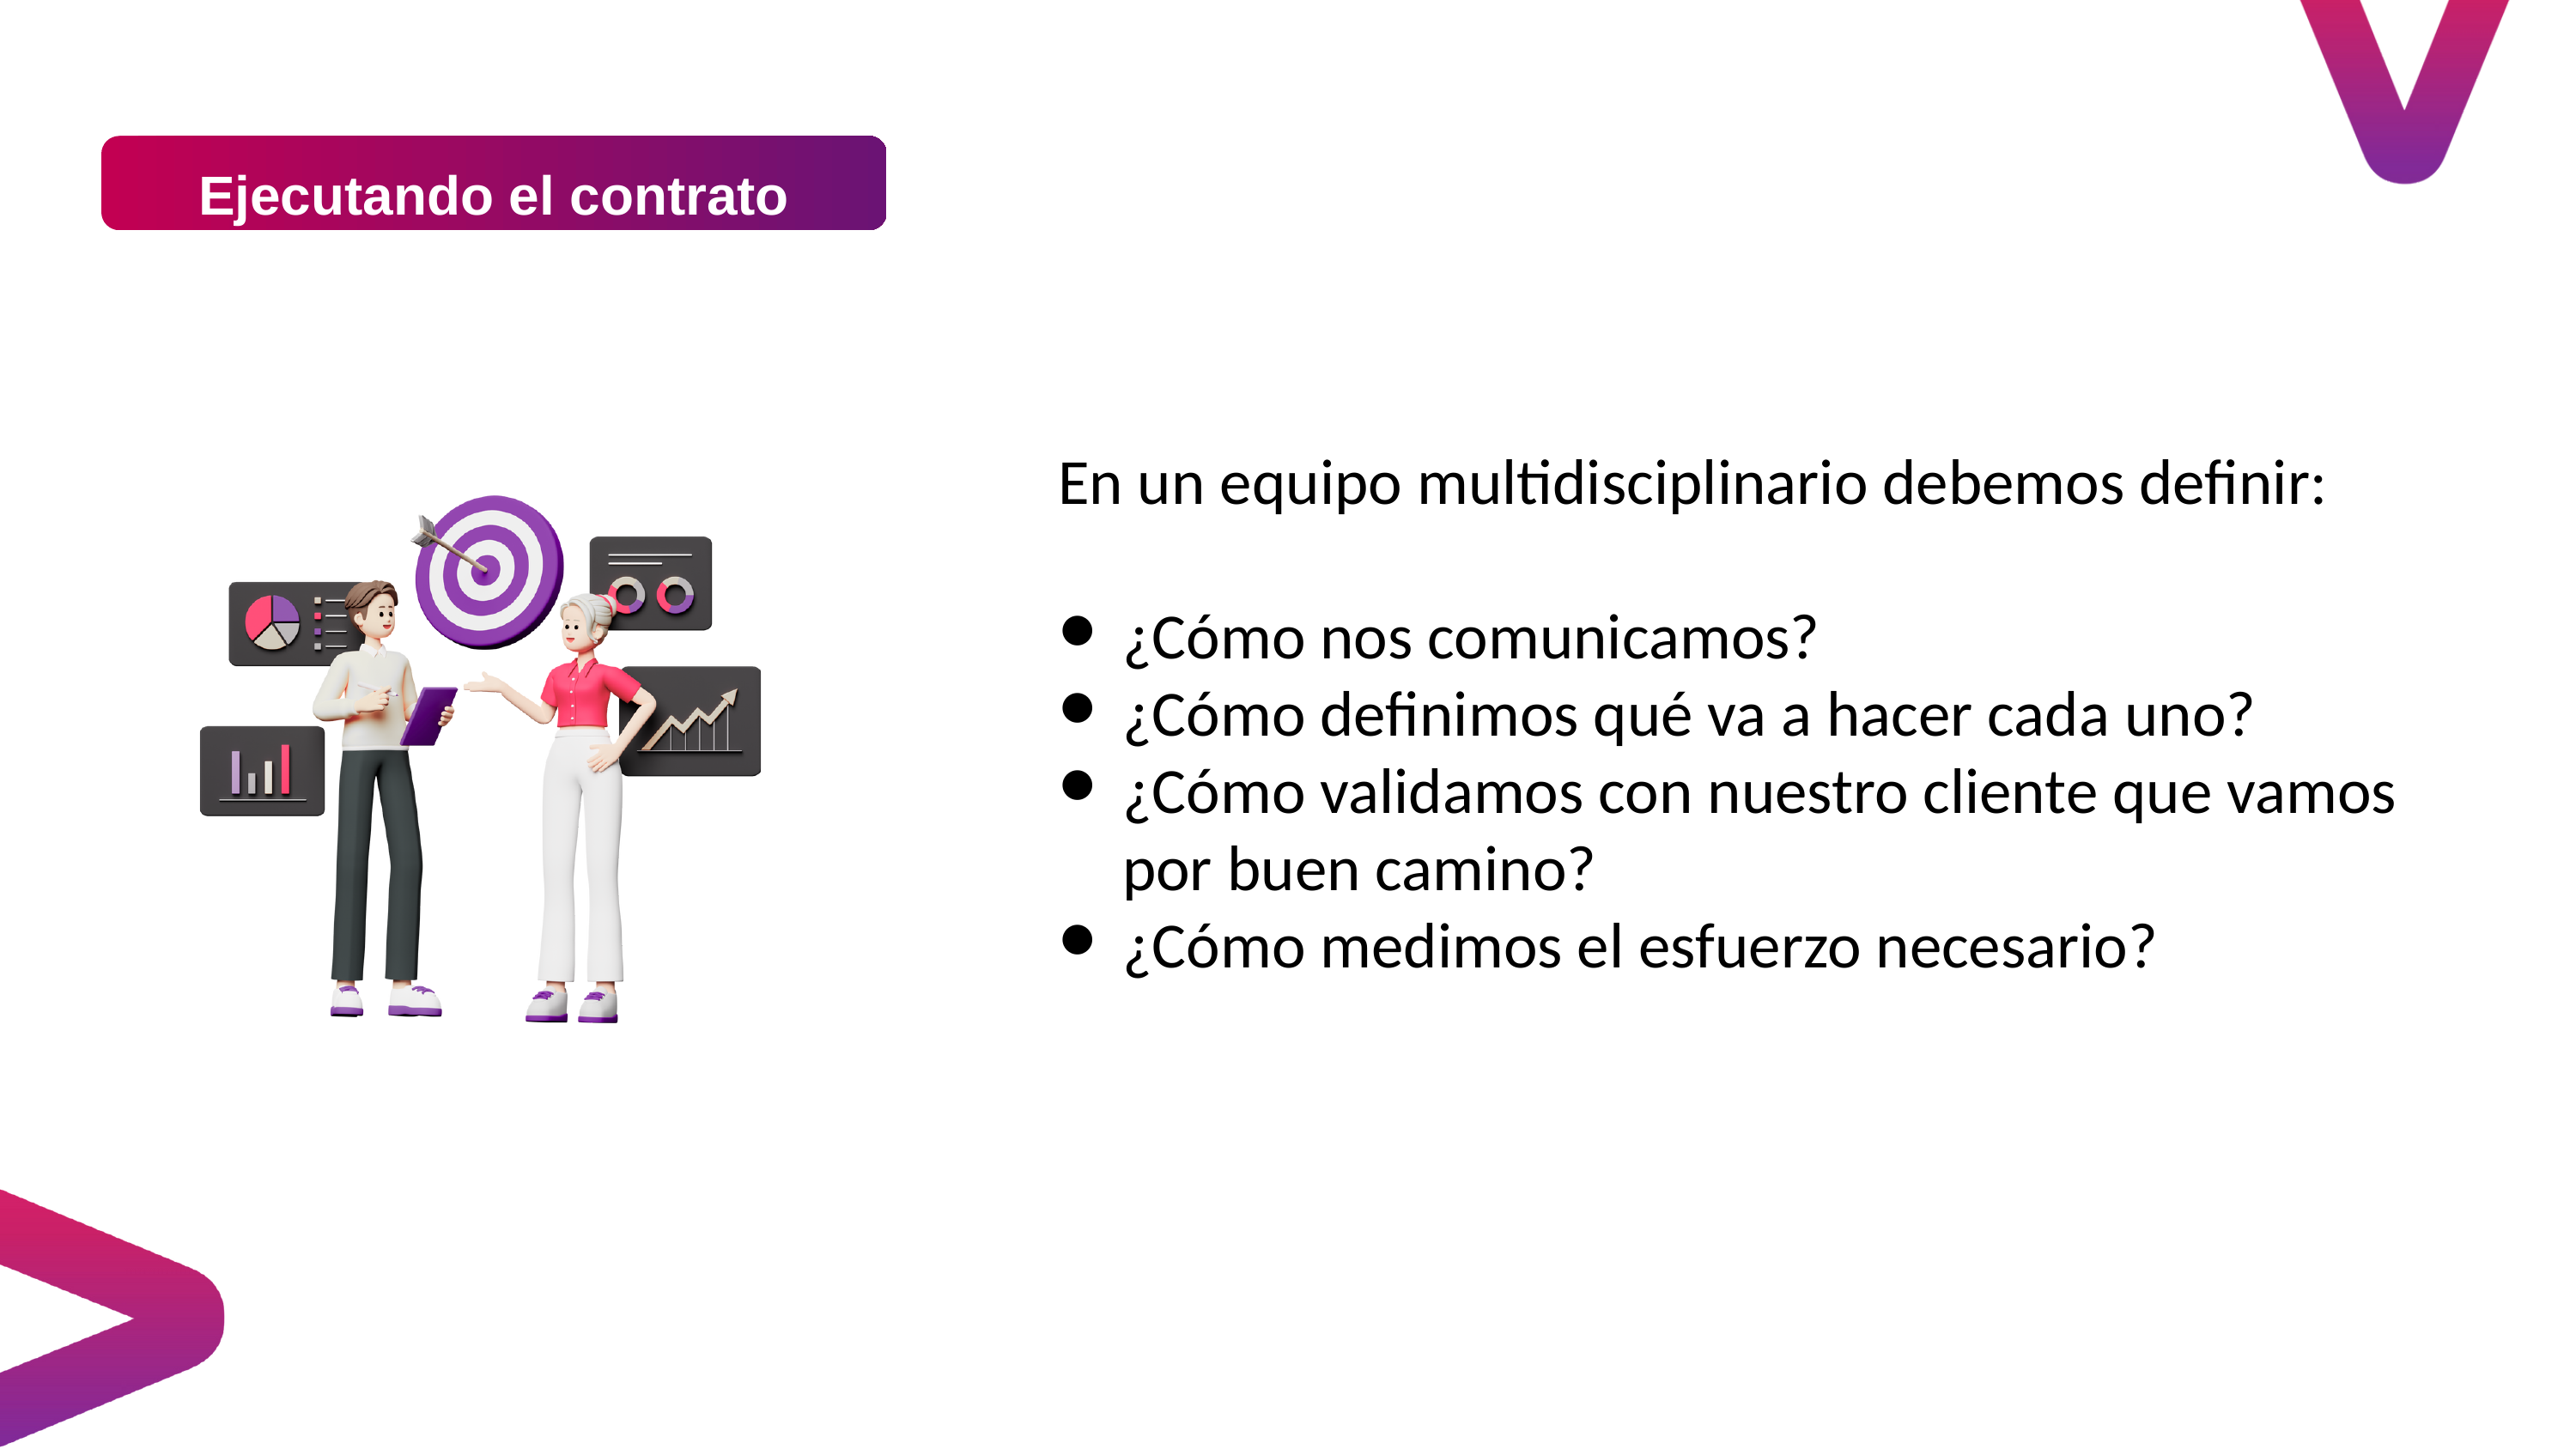

Ejecutando el contrato
En un equipo multidisciplinario debemos definir:

¿Cómo nos comunicamos?
¿Cómo definimos qué va a hacer cada uno?
¿Cómo validamos con nuestro cliente que vamos por buen camino?
¿Cómo medimos el esfuerzo necesario?